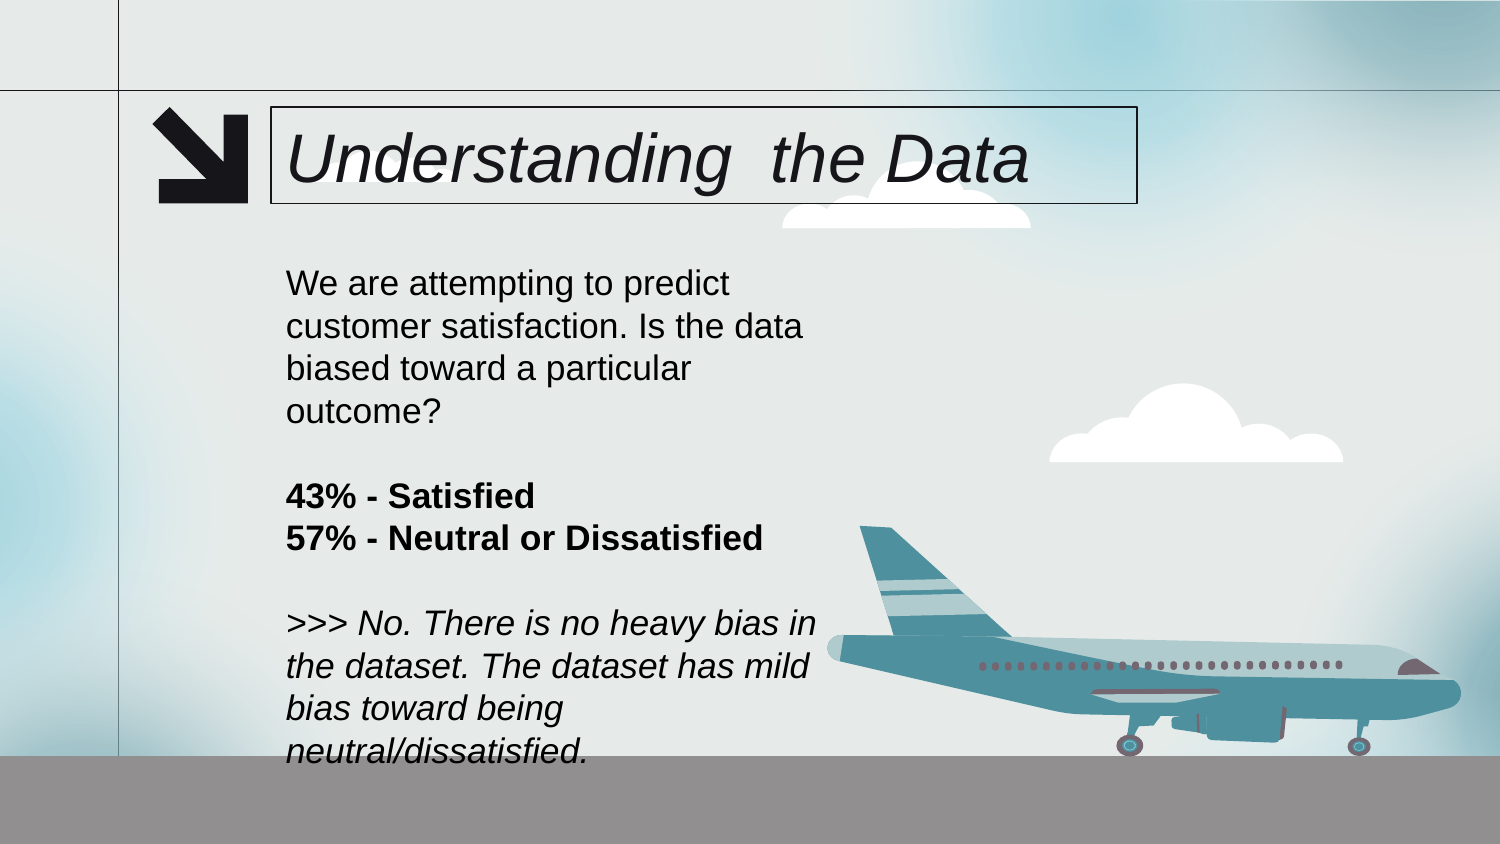

# Understanding  the Data
We are attempting to predict customer satisfaction. Is the data biased toward a particular outcome?

43% - Satisfied
57% - Neutral or Dissatisfied

>>> No. There is no heavy bias in the dataset. The dataset has mild bias toward being neutral/dissatisfied.